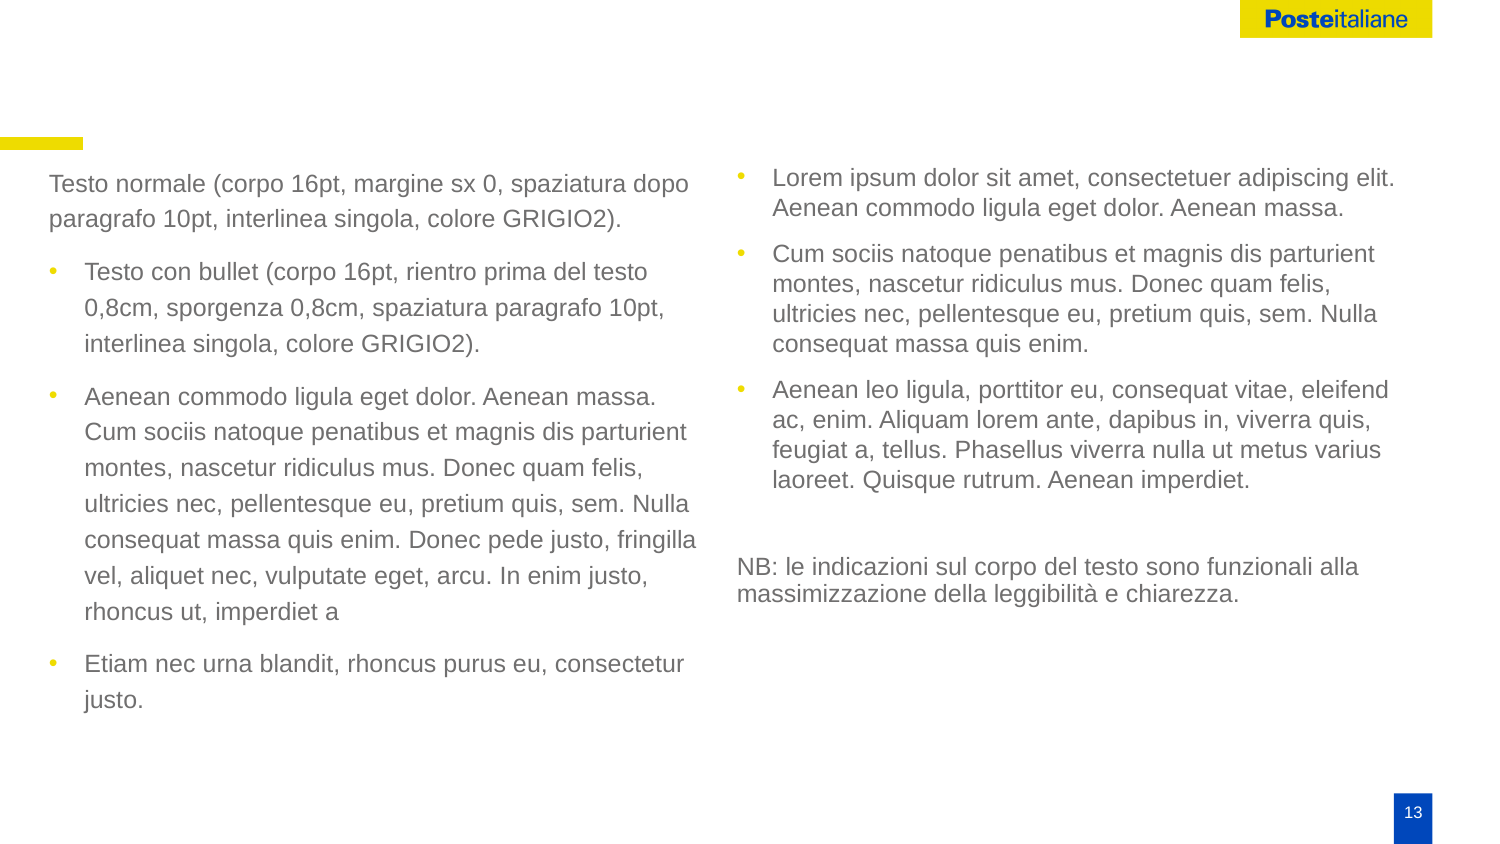

Lorem ipsum dolor sit amet, consectetuer adipiscing elit. Aenean commodo ligula eget dolor. Aenean massa.
Cum sociis natoque penatibus et magnis dis parturient montes, nascetur ridiculus mus. Donec quam felis, ultricies nec, pellentesque eu, pretium quis, sem. Nulla consequat massa quis enim.
Aenean leo ligula, porttitor eu, consequat vitae, eleifend ac, enim. Aliquam lorem ante, dapibus in, viverra quis, feugiat a, tellus. Phasellus viverra nulla ut metus varius laoreet. Quisque rutrum. Aenean imperdiet.

NB: le indicazioni sul corpo del testo sono funzionali alla massimizzazione della leggibilità e chiarezza.

Testo normale (corpo 16pt, margine sx 0, spaziatura dopo paragrafo 10pt, interlinea singola, colore GRIGIO2).
Testo con bullet (corpo 16pt, rientro prima del testo 0,8cm, sporgenza 0,8cm, spaziatura paragrafo 10pt, interlinea singola, colore GRIGIO2).
Aenean commodo ligula eget dolor. Aenean massa. Cum sociis natoque penatibus et magnis dis parturient montes, nascetur ridiculus mus. Donec quam felis, ultricies nec, pellentesque eu, pretium quis, sem. Nulla consequat massa quis enim. Donec pede justo, fringilla vel, aliquet nec, vulputate eget, arcu. In enim justo, rhoncus ut, imperdiet a
Etiam nec urna blandit, rhoncus purus eu, consectetur justo.